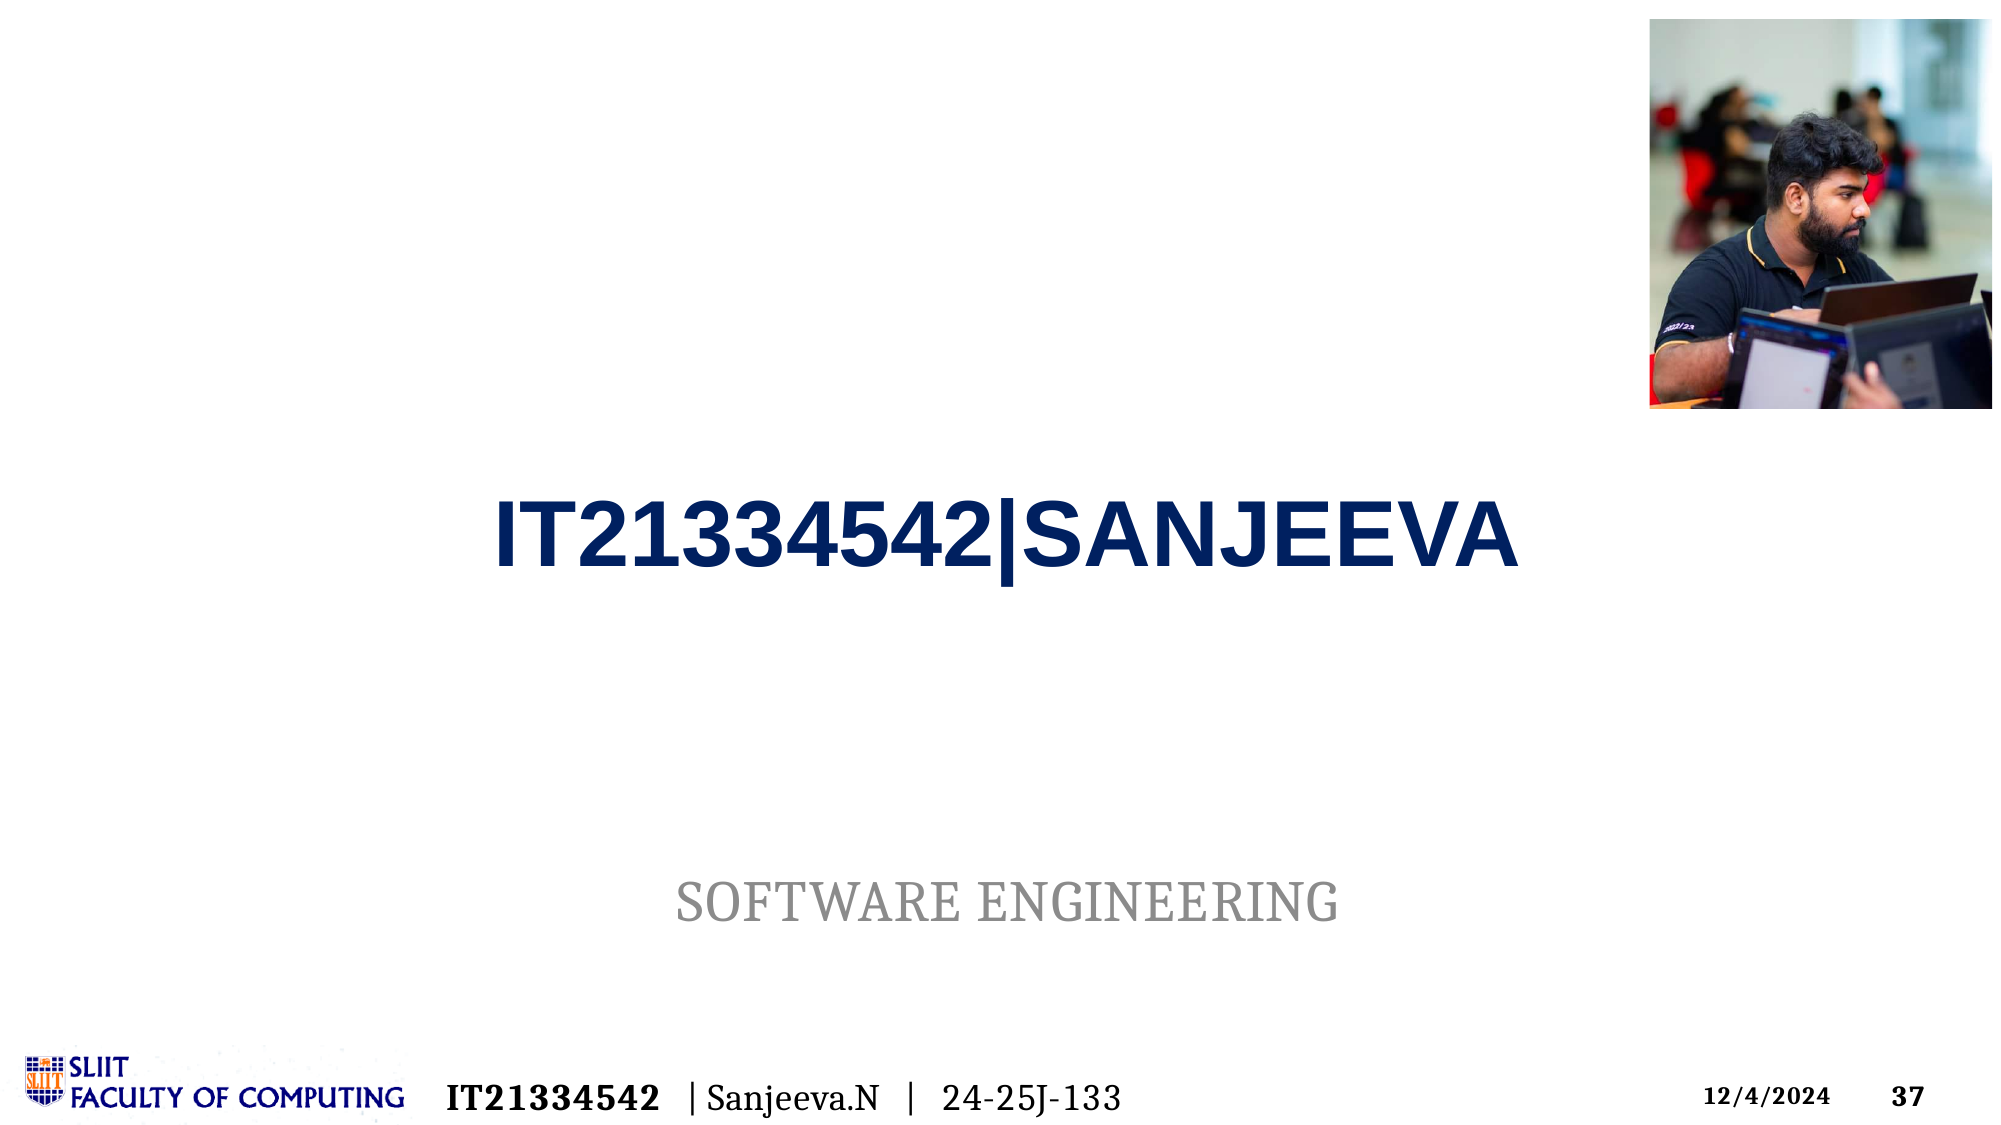

# It21334542|Sanjeeva
SOFTWARE ENGINEERING
IT21334542   | Sanjeeva.N   |   24-25J-133